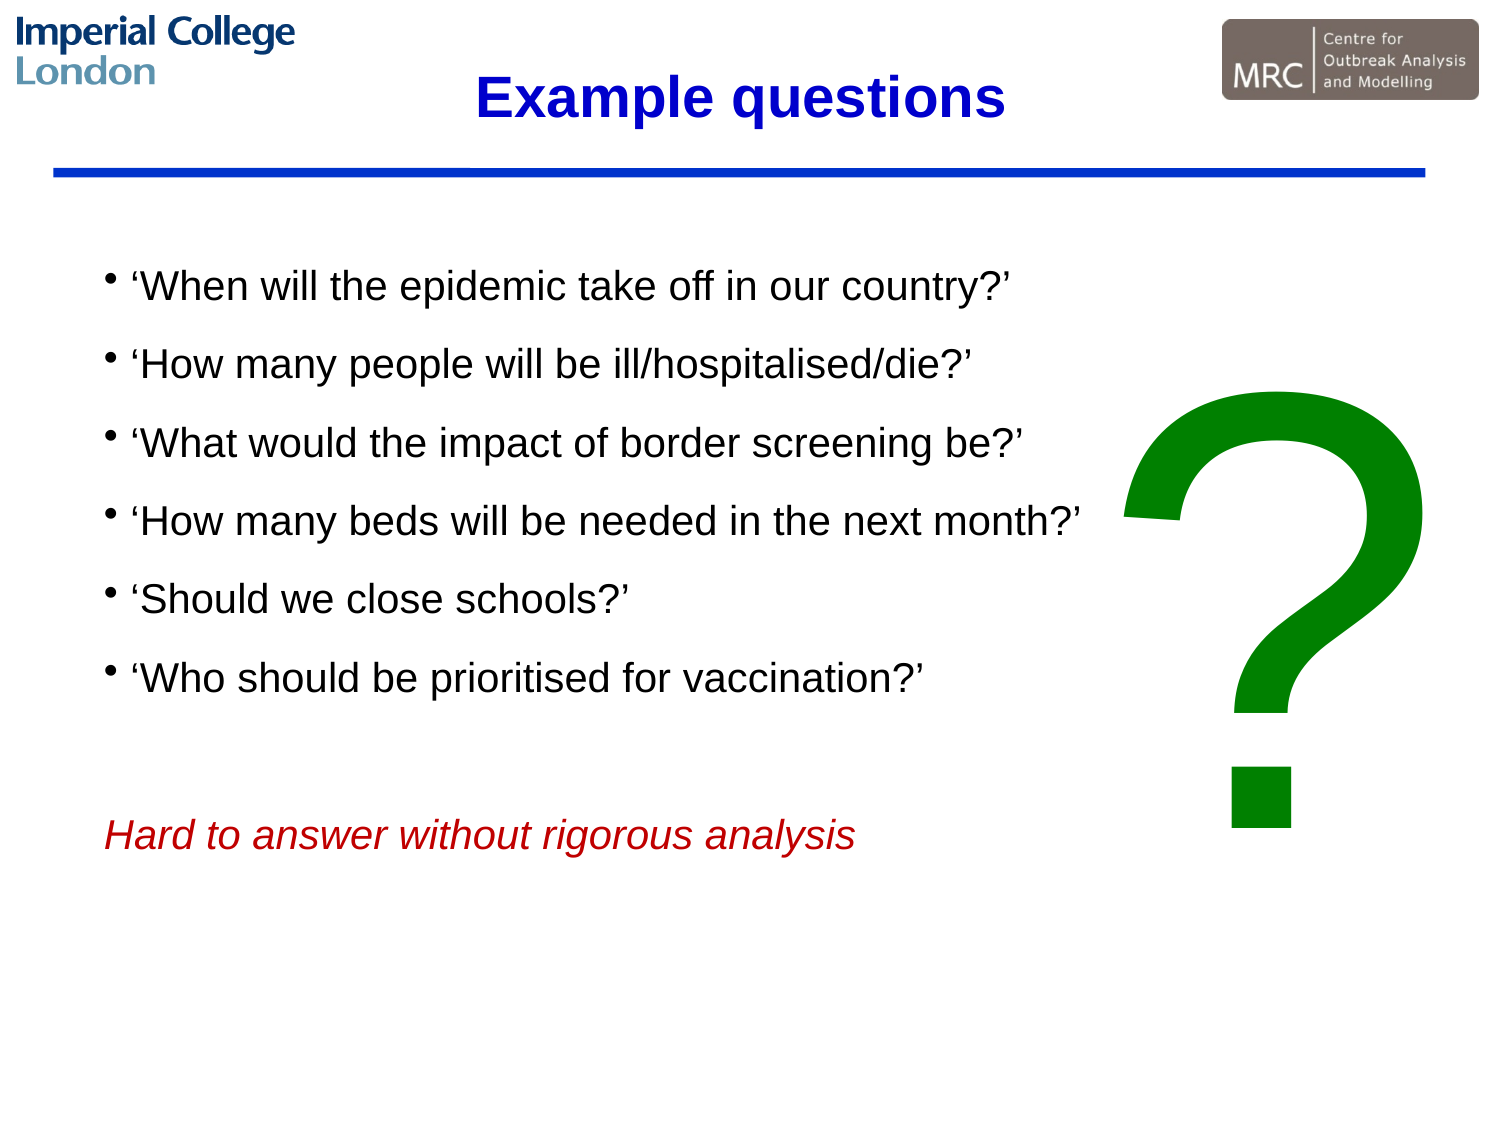

Example questions
?
 ‘When will the epidemic take off in our country?’
 ‘How many people will be ill/hospitalised/die?’
 ‘What would the impact of border screening be?’
 ‘How many beds will be needed in the next month?’
 ‘Should we close schools?’
 ‘Who should be prioritised for vaccination?’

Hard to answer without rigorous analysis